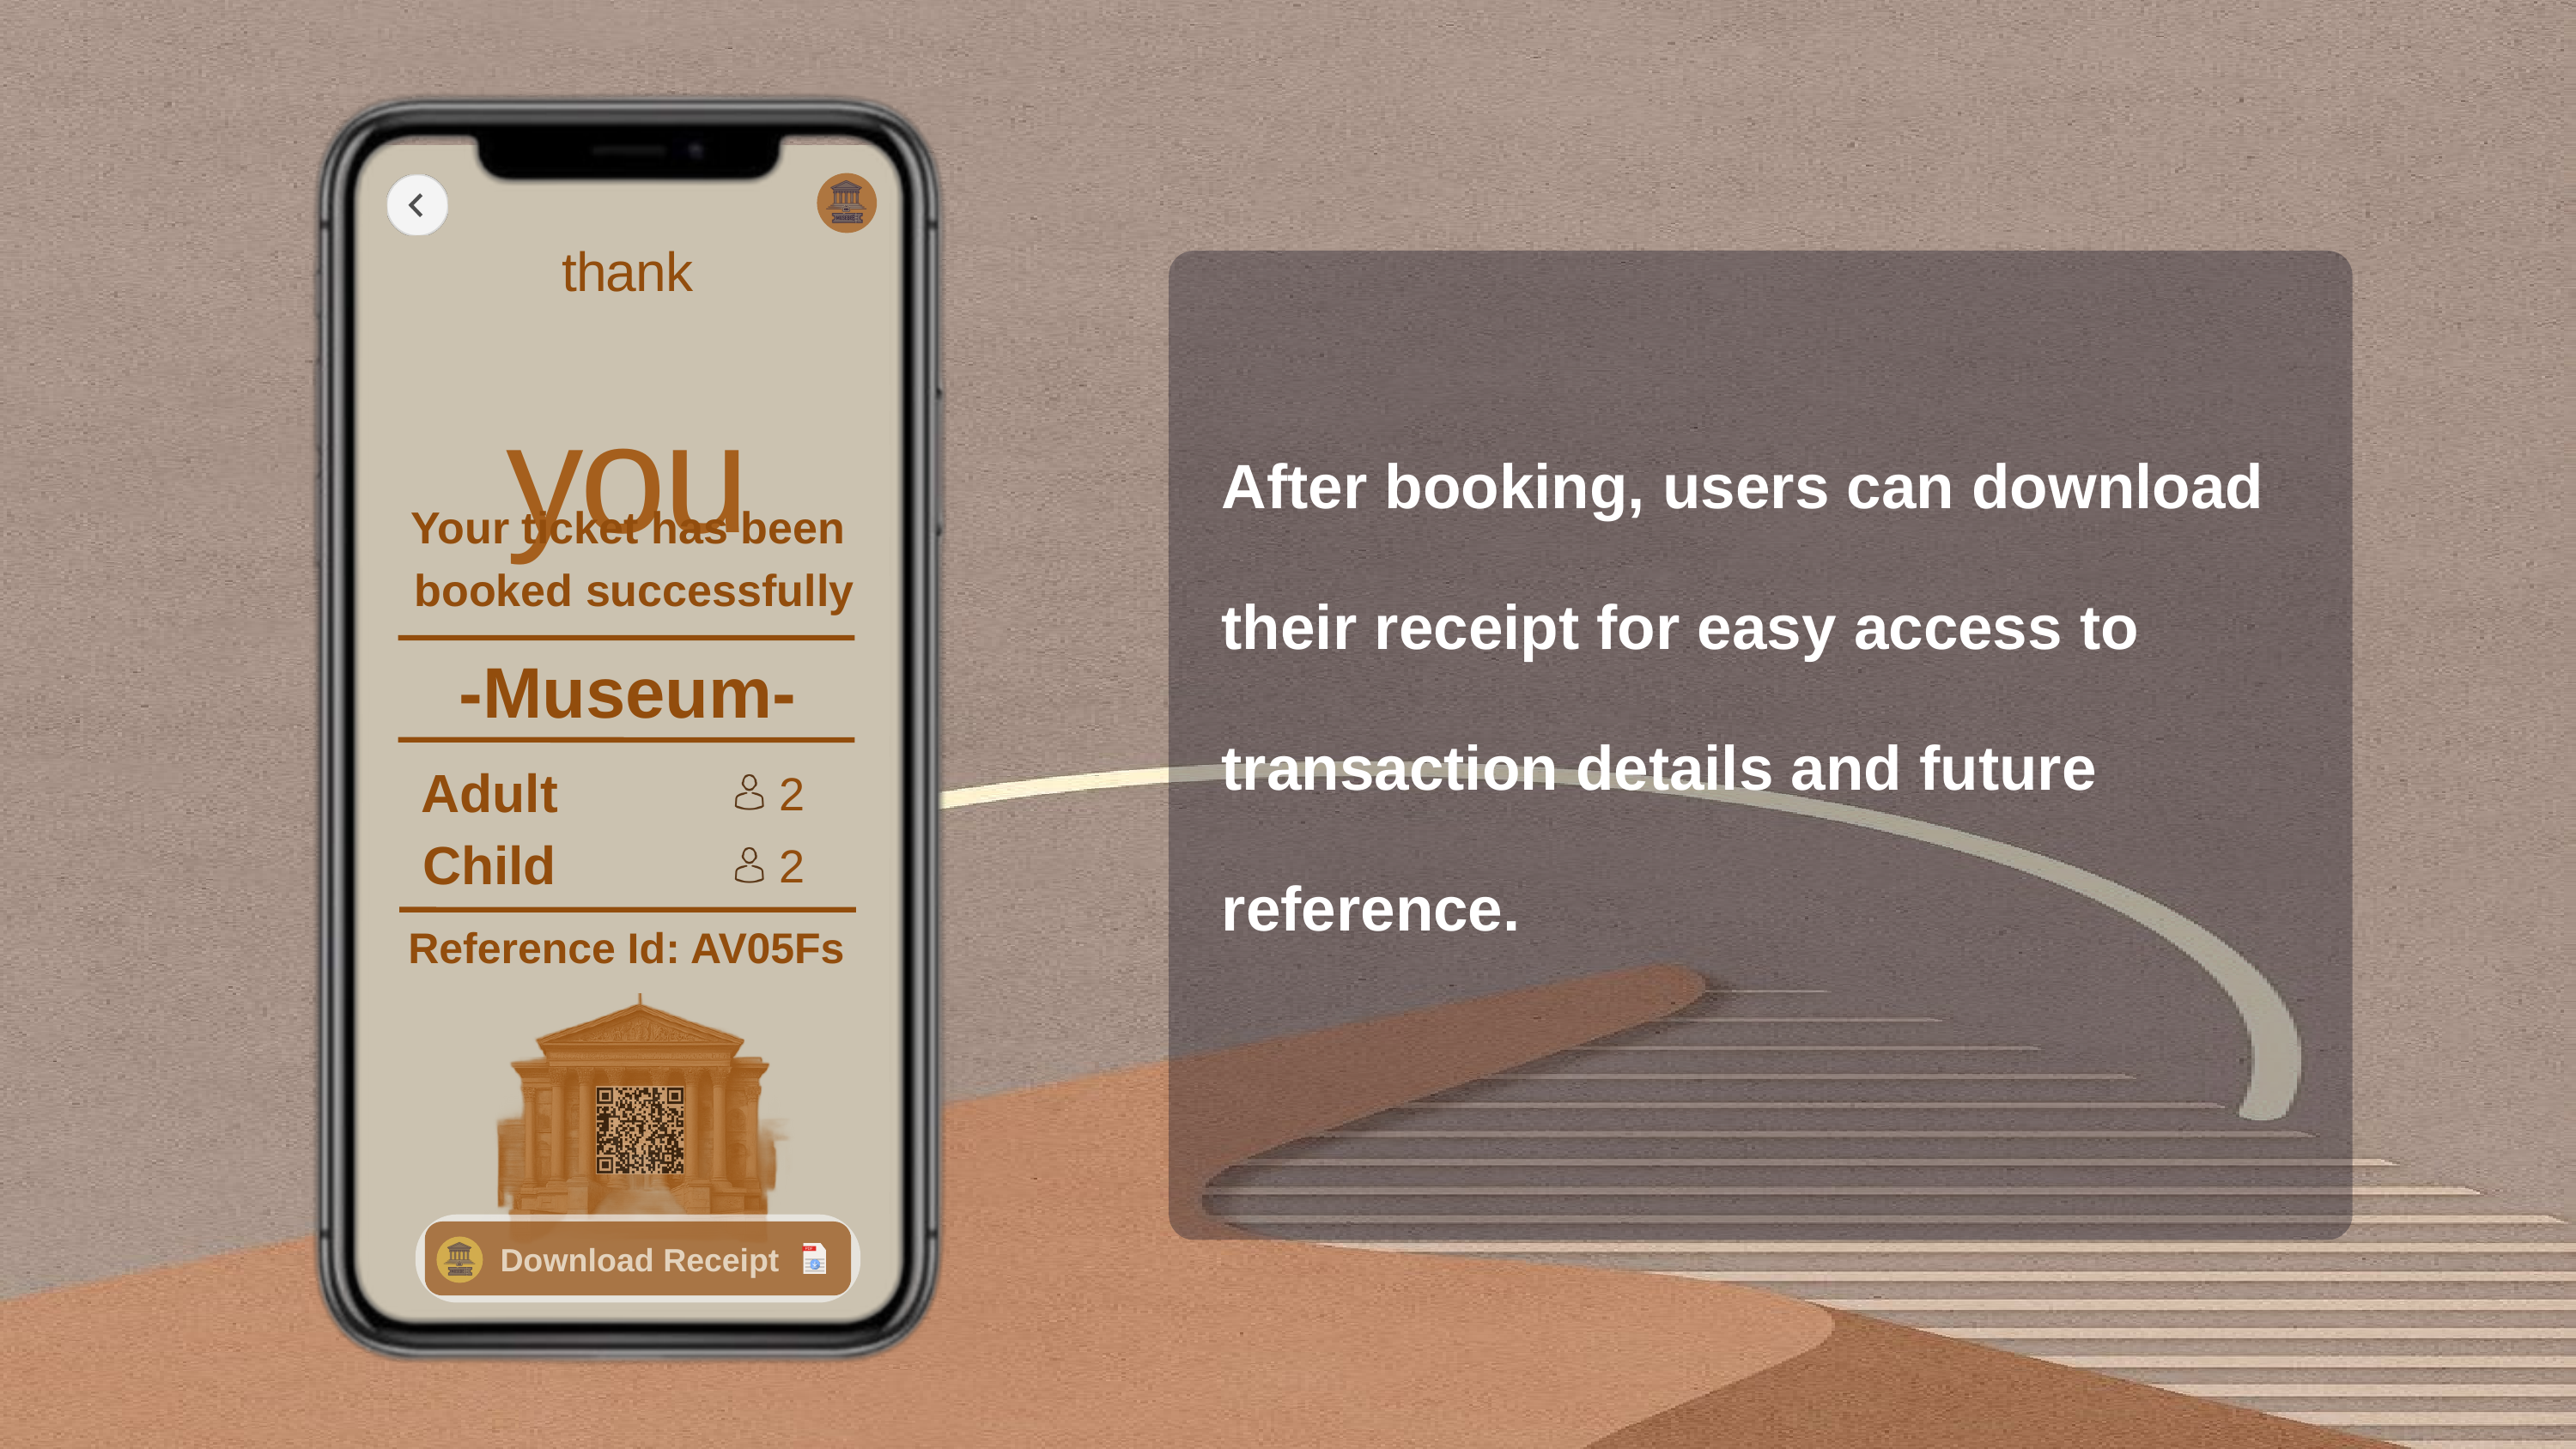

thank
you

After booking, users can download their receipt for easy access to transaction details and future reference.
Your ticket has been
booked successfully

-Museum-

Adult
2

Child
2

Reference Id: AV05Fs

Download Receipt